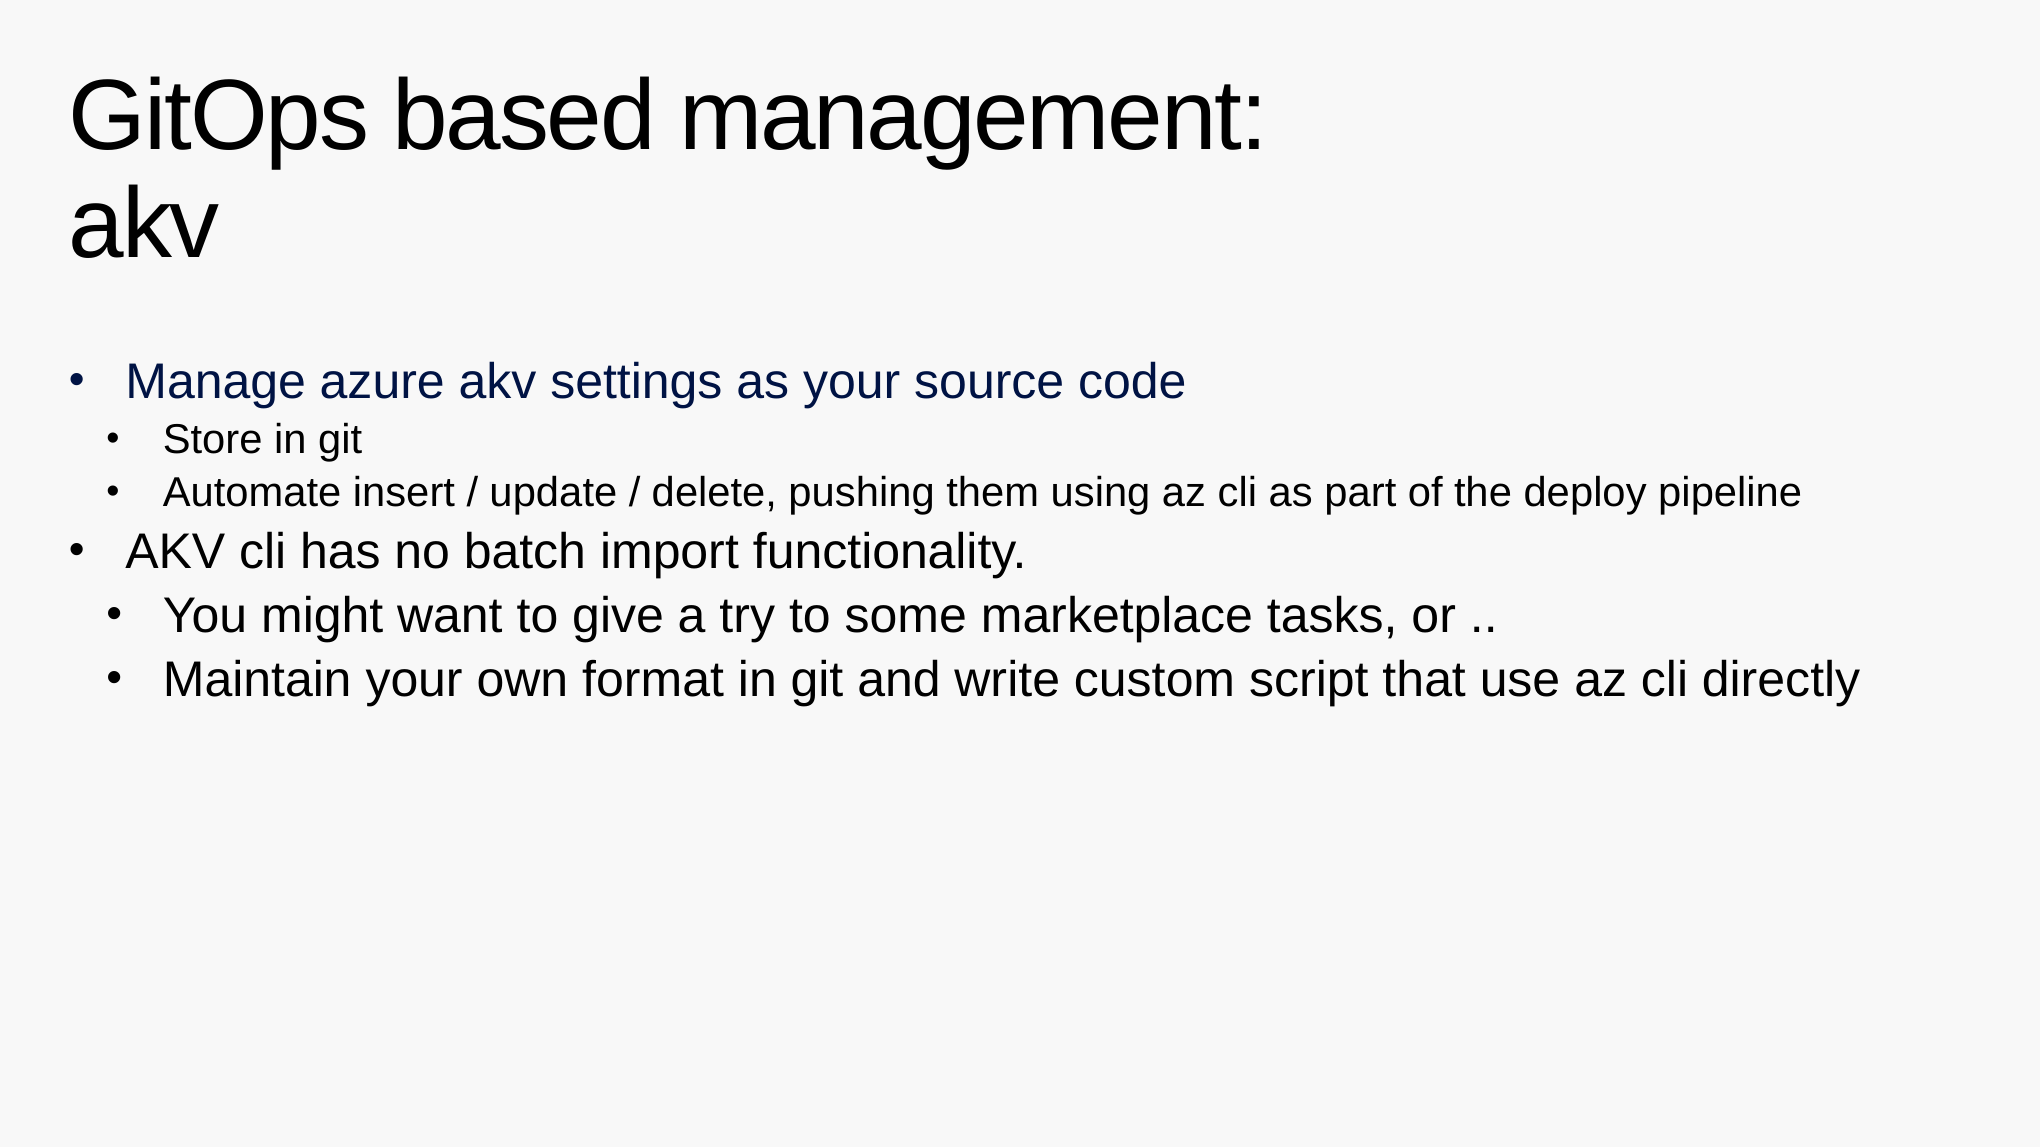

# GitOps based management: akv
Manage azure akv settings as your source code
Store in git
Automate insert / update / delete, pushing them using az cli as part of the deploy pipeline
AKV cli has no batch import functionality.
You might want to give a try to some marketplace tasks, or ..
Maintain your own format in git and write custom script that use az cli directly